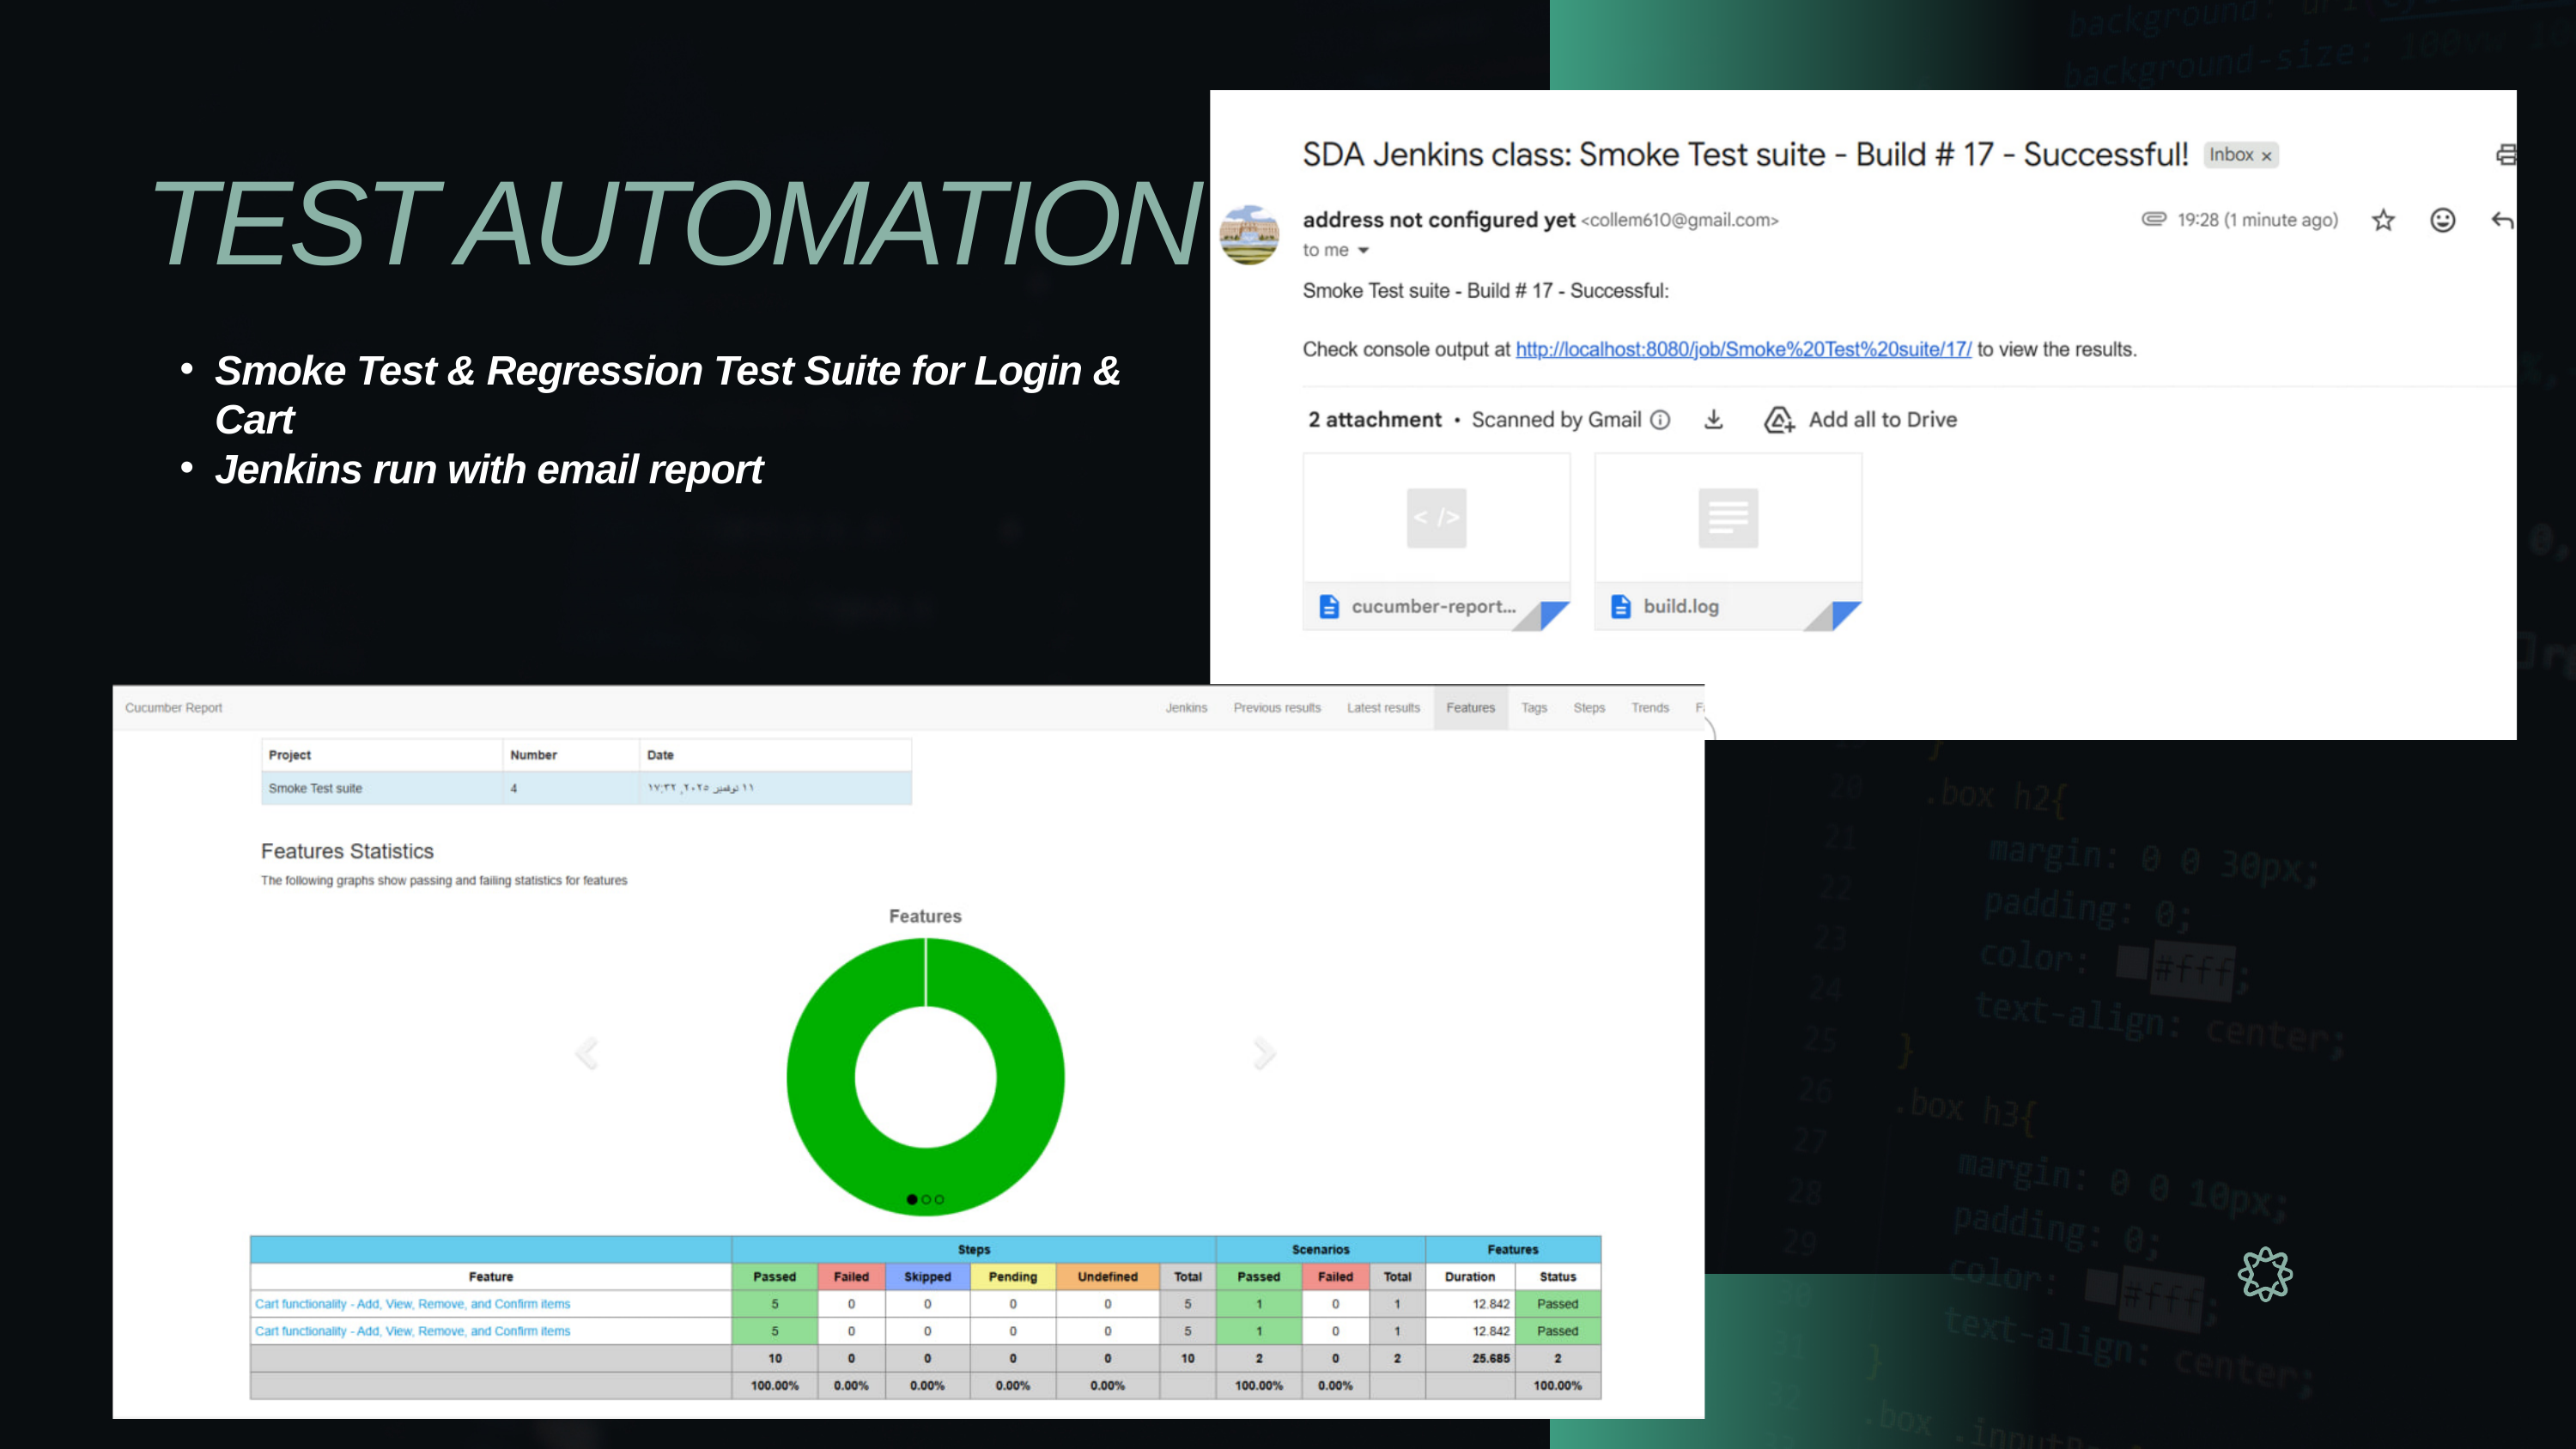

TEST AUTOMATION

Smoke Test & Regression Test Suite for Login & Cart
Jenkins run with email report